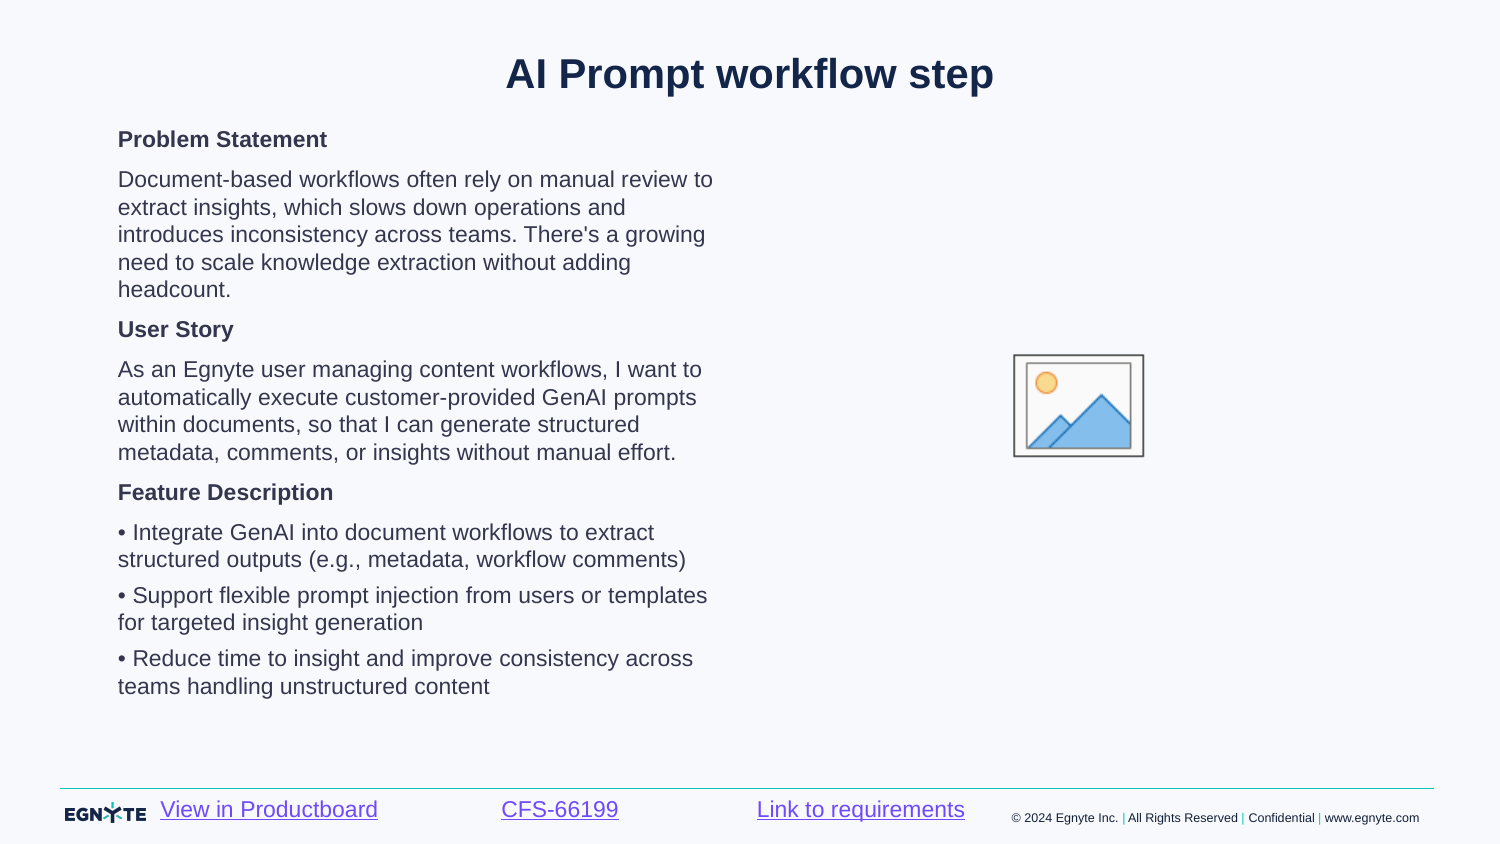

# AI Prompt workflow step
Problem Statement
Document-based workflows often rely on manual review to extract insights, which slows down operations and introduces inconsistency across teams. There's a growing need to scale knowledge extraction without adding headcount.
User Story
As an Egnyte user managing content workflows, I want to automatically execute customer-provided GenAI prompts within documents, so that I can generate structured metadata, comments, or insights without manual effort.
Feature Description
• Integrate GenAI into document workflows to extract structured outputs (e.g., metadata, workflow comments)
• Support flexible prompt injection from users or templates for targeted insight generation
• Reduce time to insight and improve consistency across teams handling unstructured content

Link to requirements
CFS-66199
View in Productboard